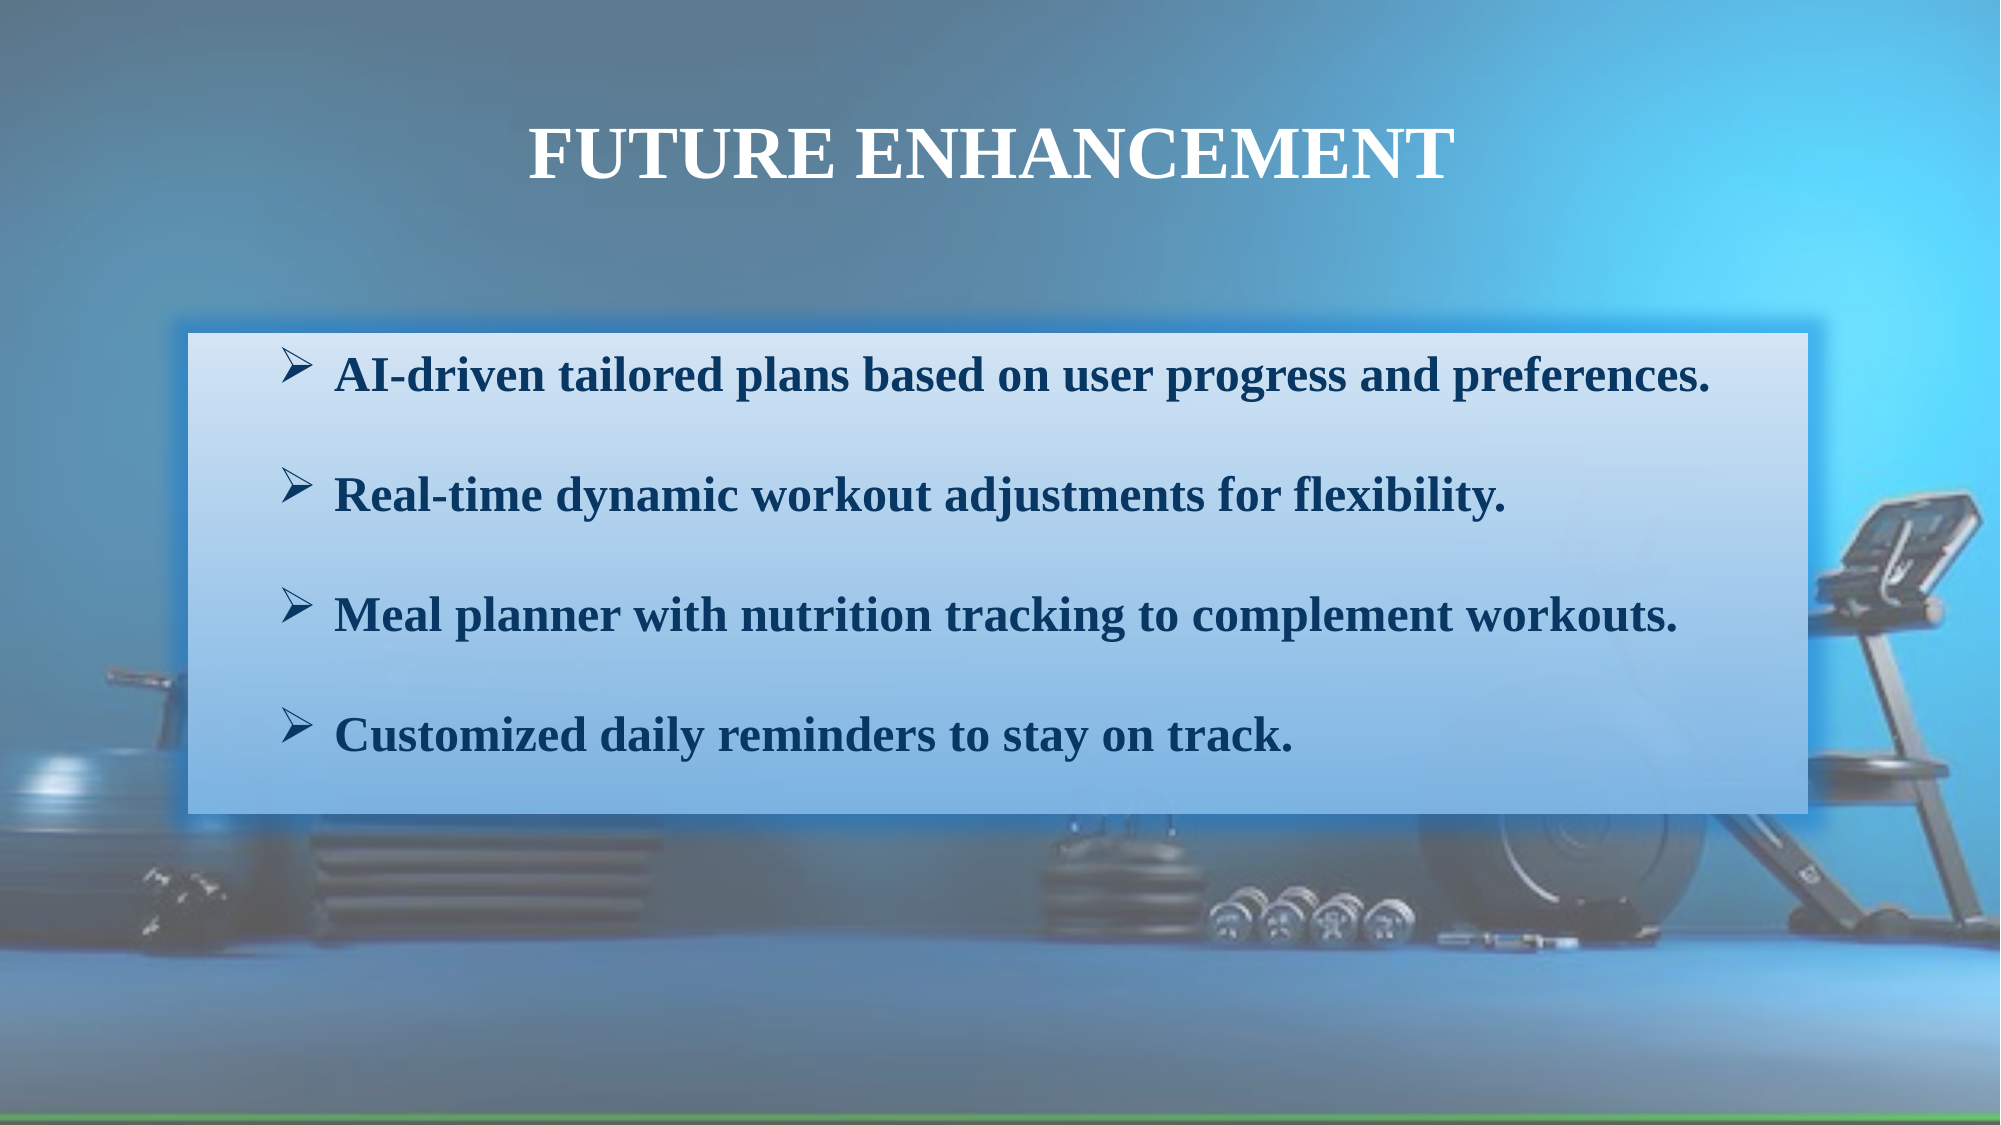

FUTURE ENHANCEMENT
AI-driven tailored plans based on user progress and preferences.

Real-time dynamic workout adjustments for flexibility.

Meal planner with nutrition tracking to complement workouts.

Customized daily reminders to stay on track.